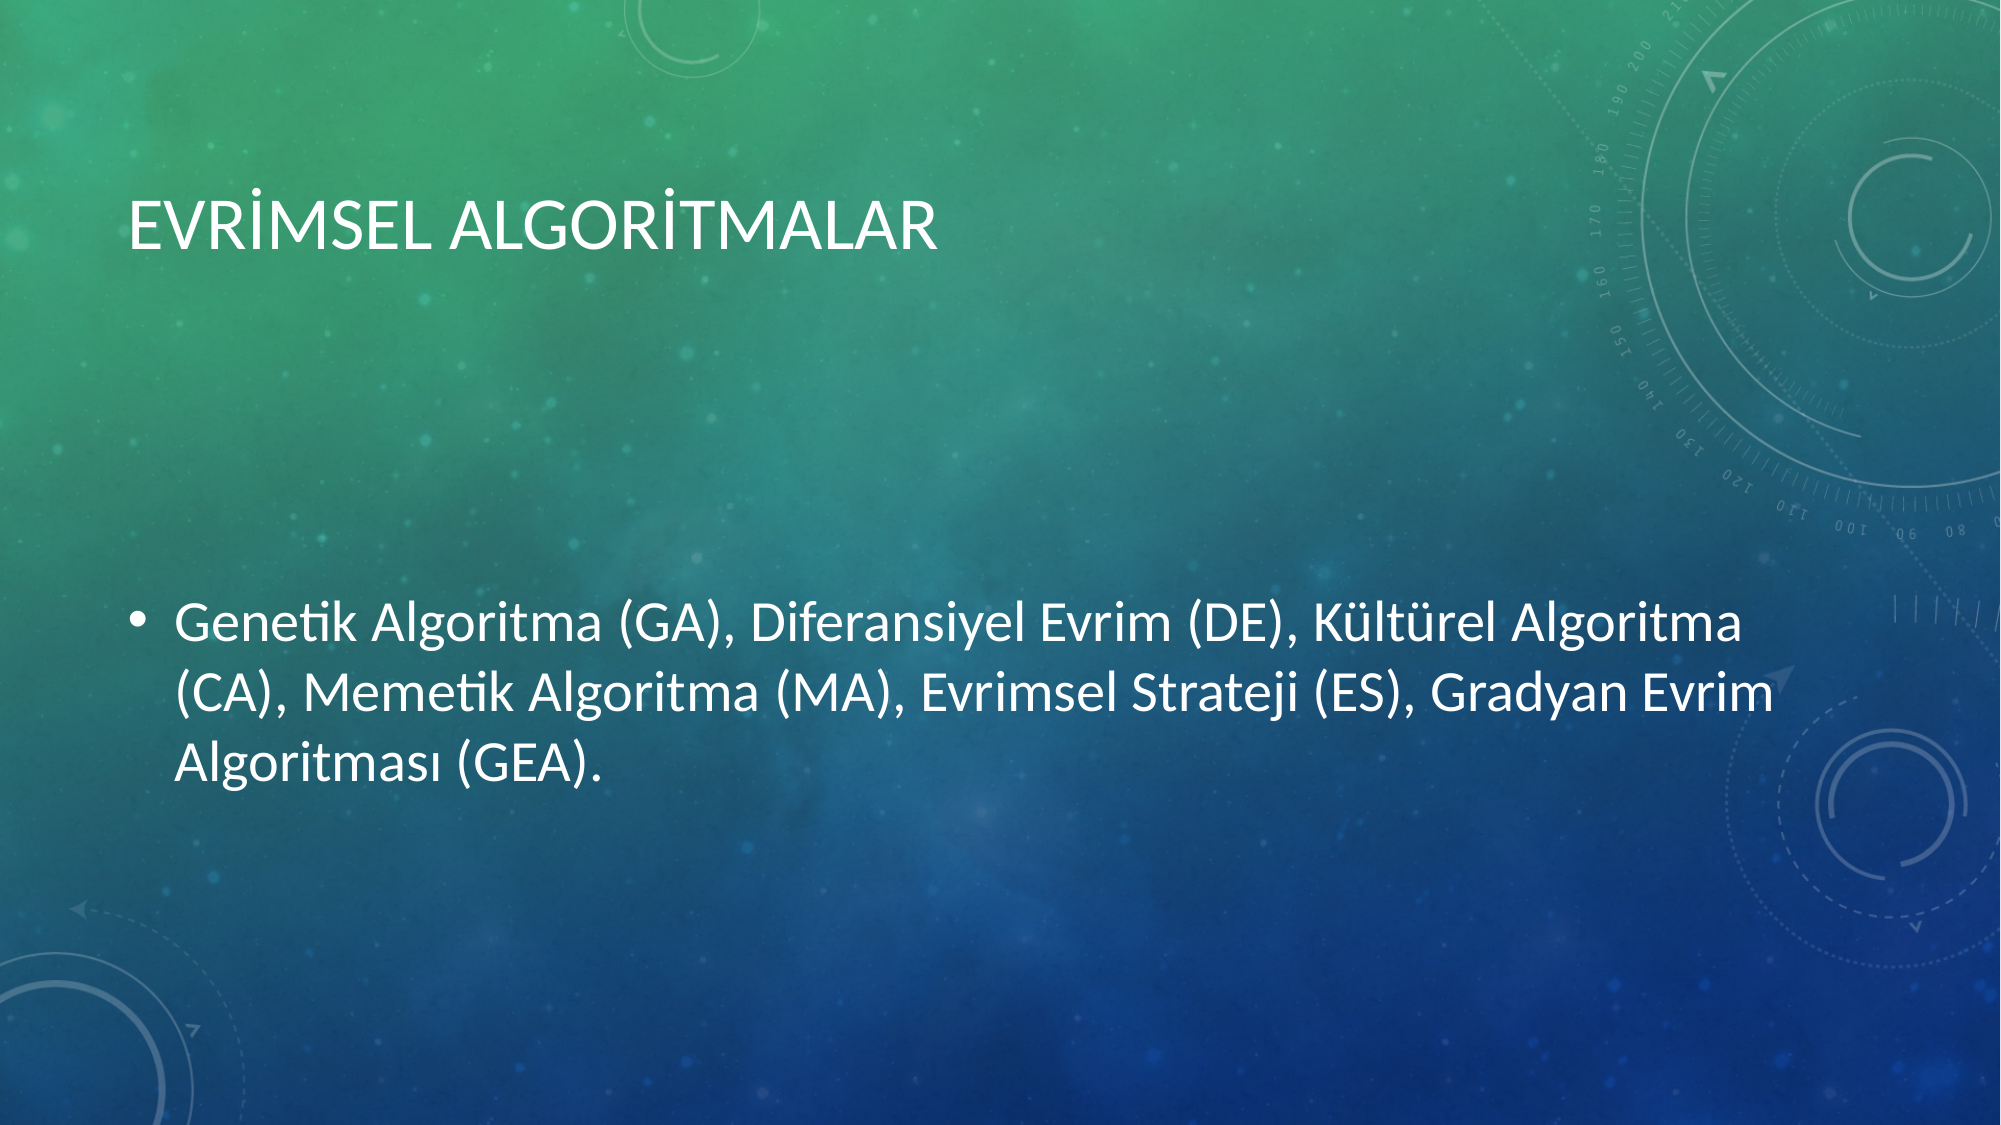

# Evrimsel Algoritmalar
Genetik Algoritma (GA), Diferansiyel Evrim (DE), Kültürel Algoritma (CA), Memetik Algoritma (MA), Evrimsel Strateji (ES), Gradyan Evrim Algoritması (GEA).